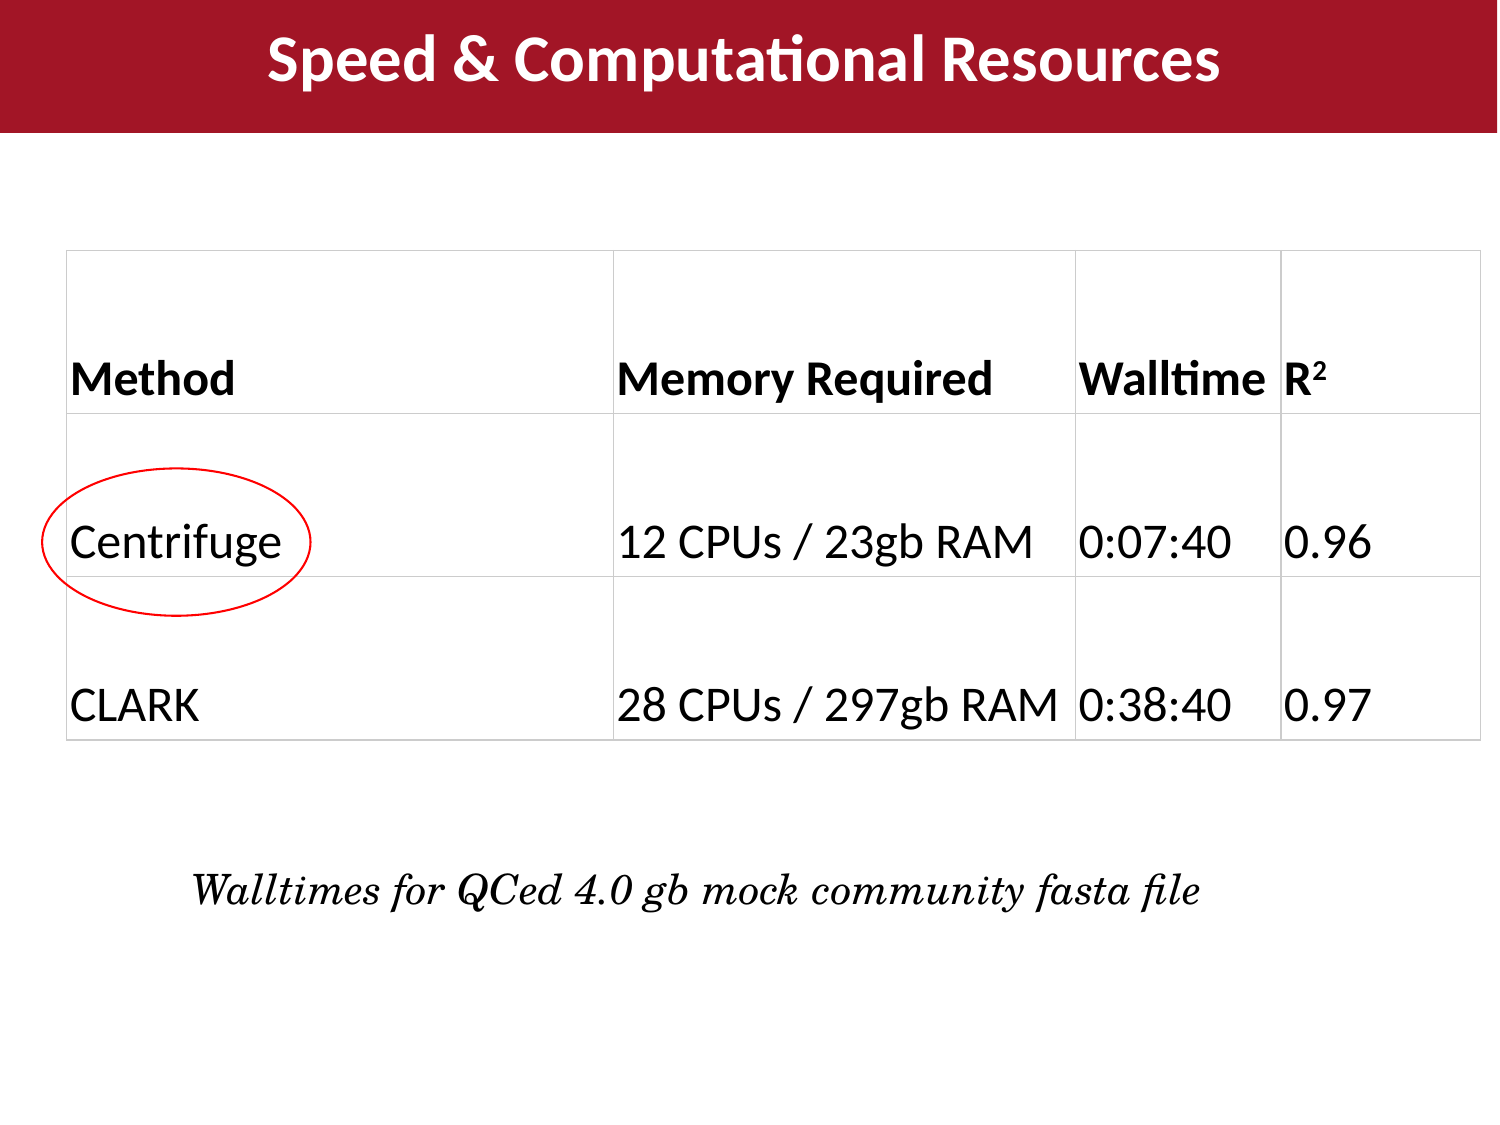

Speed & Computational Resources
| Method | Memory Required | Walltime | R2 |
| --- | --- | --- | --- |
| Centrifuge | 12 CPUs / 23gb RAM | 0:07:40 | 0.96 |
| CLARK | 28 CPUs / 297gb RAM | 0:38:40 | 0.97 |

Walltimes for QCed 4.0 gb mock community fasta file